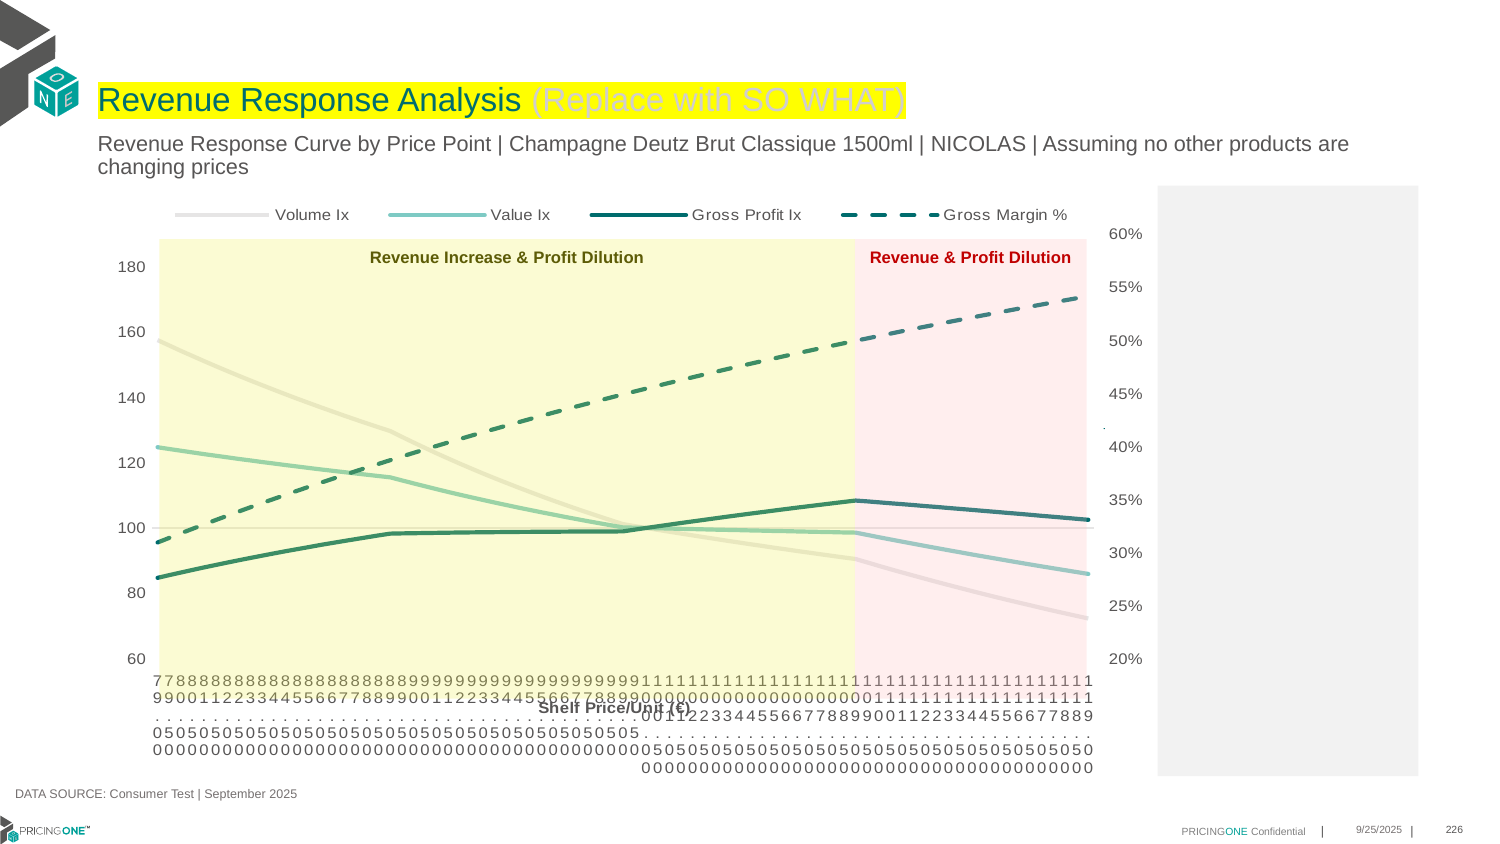

# Revenue Response Analysis (Replace with SO WHAT)

Revenue Response Curve by Price Point | Champagne Deutz Brut Classique 1500ml | NICOLAS | Assuming no other products are changing prices

### Chart:

| Category | Volume Ix | Value Ix | Gross Profit Ix | Gross Margin % |
|---|---|---|---|---|
| 79.00 | 157.52989367716773 | 124.72899470371313 | 84.72945593142624 | 0.3093802816104097 |
| 79.50 | 155.87377154966543 | 124.18916179871889 | 85.55381059050708 | 0.31372380185185367 |
| 80.00 | 154.24971936521612 | 123.65871493667396 | 86.35967471086187 | 0.3180130280902795 |
| 80.50 | 152.65689597308477 | 123.13744769473527 | 87.14762672525816 | 0.32224897201518465 |
| 81.00 | 151.09448768515284 | 122.62515950542543 | 87.91822402466465 | 0.3264326203360785 |
| 81.50 | 149.5617072021421 | 122.12165544729201 | 88.67200383252455 | 0.3305649355487405 |
| 82.00 | 148.05779258653976 | 121.62674604276145 | 89.40948403634103 | 0.3346468566734434 |
| 82.50 | 146.5820062802518 | 121.14024706312618 | 90.13116397895737 | 0.33867929996633156 |
| 83.00 | 145.13363416505888 | 120.66197934057608 | 90.83752521177415 | 0.3426631596050887 |
| 83.50 | 143.71198466401495 | 120.19176858716072 | 91.52903221201231 | 0.3465993083499684 |
| 84.00 | 142.31638788199214 | 119.72944522055545 | 92.20613306601551 | 0.3504885981812186 |
| 84.50 | 140.94619478363032 | 119.27484419647757 | 92.86926012045565 | 0.354331860913874 |
| 85.00 | 139.60077640701542 | 118.82780484759358 | 93.51883060320348 | 0.3581299087908513 |
| 85.50 | 138.27952311147905 | 118.38817072874383 | 94.15524721551839 | 0.36188353505523235 |
| 86.00 | 136.98184385796023 | 117.95578946830344 | 94.77889869710914 | 0.36559351450258565 |
| 86.50 | 135.70716552044894 | 117.53051262549212 | 95.39016036553208 | 0.3692606040141313 |
| 87.00 | 134.4549322270819 | 117.1121955534457 | 95.98939463129963 | 0.37288554307152144 |
| 87.50 | 133.224604729518 | 116.70069726784853 | 96.57695148998944 | 0.37646905425396987 |
| 88.00 | 132.01565979929205 | 116.29588032093854 | 97.15316899257341 | 0.3800118437184358 |
| 88.50 | 130.82758964988741 | 115.89761068068663 | 97.71837369510428 | 0.38351460166352946 |
| 89.00 | 129.659901383339 | 115.5057576149598 | 98.27288108884056 | 0.38697800277777933 |
| 89.50 | 127.89067972683783 | 114.56356461479761 | 98.33915382155595 | 0.3904027066728755 |
| 90.00 | 126.16540136055309 | 113.64350444397225 | 98.4007650051304 | 0.3937893583024707 |
| 90.50 | 124.48256820600119 | 112.74486652979117 | 98.45798031201868 | 0.3971385883670979 |
| 91.00 | 122.84074551331861 | 111.86696880441815 | 98.51105026546267 | 0.4004510137057401 |
| 91.50 | 121.23855871308575 | 111.00915635043278 | 98.56021116430736 | 0.4037272376745612 |
| 92.00 | 119.67469044060822 | 110.1708001149055 | 98.60568594207282 | 0.4069678505132864 |
| 92.50 | 118.14787772324826 | 109.35129568897273 | 98.64768496570807 | 0.4101734296997012 |
| 93.00 | 116.65690932181407 | 108.55006214994016 | 98.68640677898091 | 0.41334454029271356 |
| 93.50 | 115.2006232174092 | 107.7665409629731 | 98.72203879499911 | 0.4164817352644103 |
| 94.00 | 113.7779042355626 | 107.00019493951088 | 98.75475794196934 | 0.41958555582151447 |
| 94.50 | 112.3876817998538 | 106.25050724960754 | 98.7847312659236 | 0.4226565317166387 |
| 95.00 | 111.02892780765107 | 105.51698048549318 | 98.81211649381754 | 0.4256951815497091 |
| 95.50 | 109.7006546209619 | 104.79913577373989 | 98.83706256009755 | 0.42870201305992 |
| 96.00 | 108.40191316577601 | 104.09651193351725 | 98.85971009956872 | 0.43167752340856624 |
| 96.50 | 107.1317911336354 | 103.40866467851623 | 98.88019190913381 | 0.43462219945308145 |
| 97.00 | 105.88941127952015 | 102.735165860227 | 98.89863338075881 | 0.4375365180126015 |
| 97.50 | 104.67392981047435 | 102.07560275036008 | 98.91515290781253 | 0.44042094612535765 |
| 98.00 | 103.48453485970923 | 101.42957736029632 | 98.92986226673919 | 0.4432759412981874 |
| 98.50 | 102.32044504122942 | 100.79670579555567 | 98.94286697585778 | 0.4461019517484503 |
| 99.00 | 101.1809080803215 | 100.17661764337579 | 98.95426663293027 | 0.4488994166386097 |
| 99.50 | 100.58705105011437 | 100.0878513699198 | 99.48026469491951 | 0.45166876630374225 |
| 100.00 | 100.0 | 100.0 | 100.0 | 0.4544104224722235 |
| 100.50 | 99.41964718923055 | 99.91305642849609 | 100.51358828600758 | 0.45712479847982446 |
| 101.00 | 98.84588693146162 | 99.82701349182369 | 101.02114264839024 | 0.45981229947744917 |
| 101.50 | 98.27861554895992 | 99.7418639722678 | 101.52277360592998 | 0.46247332263273255 |
| 102.00 | 97.71773132799906 | 99.65760060216833 | 102.01858916468186 | 0.4651082573257095 |
| 102.50 | 97.16313447541476 | 99.57421606797222 | 102.50869488019147 | 0.46771748533875473 |
| 103.00 | 96.61472707628374 | 99.49170301415289 | 102.99319391804214 | 0.4703013810409938 |
| 103.50 | 96.07241305268903 | 99.41005404699872 | 103.47218711277826 | 0.47286031156736585 |
| 104.00 | 95.53609812354662 | 99.3292617382819 | 103.94577302526051 | 0.4753946369925227 |
| 104.50 | 95.00568976545289 | 99.24931862880237 | 104.41404799849217 | 0.4779047104997355 |
| 105.00 | 94.48109717453426 | 99.17021723182103 | 104.87710621197107 | 0.48039087854497486 |
| 105.50 | 93.96223122925618 | 99.09195003637393 | 105.33503973460023 | 0.4828534810163256 |
| 106.00 | 93.44900445417653 | 99.01450951048369 | 105.787938576211 | 0.4852928513888902 |
| 106.50 | 92.9413309846036 | 98.93788810425764 | 106.23589073772746 | 0.4877093168753273 |
| 107.00 | 92.43912653214443 | 98.86207825289065 | 106.67898226002586 | 0.4901031985721716 |
| 107.50 | 91.94230835110505 | 98.78707237956043 | 107.11729727151085 | 0.49247481160206846 |
| 108.00 | 91.4507952057289 | 98.71286289823104 | 107.55091803445984 | 0.49482446525205886 |
| 108.50 | 90.96450733824163 | 98.63944221635855 | 107.97992499016225 | 0.4971524631080401 |
| 109.00 | 90.48336643768356 | 98.56680273750618 | 108.40439680289113 | 0.49945910318552617 |
| 109.50 | 89.43130007678768 | 97.86520573746053 | 108.12799603079422 | 0.5017446780568252 |
| 110.00 | 88.39596542287744 | 97.1715786297453 | 107.84885669723663 | 0.5040094749747488 |
| 110.50 | 87.37702874376045 | 96.48580059754336 | 107.56712026538635 | 0.5062537759929626 |
| 111.00 | 86.37416435667194 | 95.80775319326173 | 107.28292350779964 | 0.5084778580830843 |
| 111.50 | 85.3870543918339 | 95.13732027191341 | 106.99639865299267 | 0.510681993248631 |
| 112.00 | 84.41538856372387 | 94.47438792622359 | 106.70767352614912 | 0.5128664486359139 |
| 112.50 | 83.4588639498744 | 93.81884442352052 | 106.4168716843295 | 0.5150314866419766 |
| 113.00 | 82.51718477701371 | 93.17058014444999 | 106.1241125465182 | 0.5171773650196669 |
| 113.50 | 81.59006221434792 | 92.52948752353855 | 105.82951151881514 | 0.5193043369799327 |
| 114.00 | 80.67721417379286 | 91.89546099162614 | 105.53318011507015 | 0.5214126512914241 |
| 114.50 | 79.77836511695067 | 91.26839692017205 | 105.23522607322629 | 0.5235025523774879 |
| 115.00 | 78.89324586862605 | 90.64819356742582 | 104.93575346761781 | 0.5255742804106293 |
| 115.50 | 78.02159343668407 | 90.03475102645675 | 104.63486281746124 | 0.5276280714045226 |
| 116.00 | 77.16315083804062 | 89.42797117501766 | 104.33265119174604 | 0.529664157303641 |
| 116.50 | 76.31766693058945 | 88.82775762721997 | 104.0292123107287 | 0.5316827660705782 |
| 117.00 | 75.48489625086293 | 88.23401568698758 | 103.72463664420984 | 0.5336841217711312 |
| 117.50 | 74.66459885722965 | 87.64665230325267 | 103.41901150676318 | 0.5356684446572115 |
| 118.00 | 73.85654017843967 | 87.06557602685909 | 103.11242115007776 | 0.5376359512476472 |
| 118.50 | 73.06049086731977 | 86.4906969691219 | 102.80494685254844 | 0.5395868544069398 |
| 119.00 | 72.27622665944008 | 85.921926762005 | 102.4966670062569 | 0.5415213634220367 |
Revenue Increase & Profit Dilution
Revenue & Profit Dilution

DATA SOURCE: Consumer Test | September 2025

9/25/2025
226